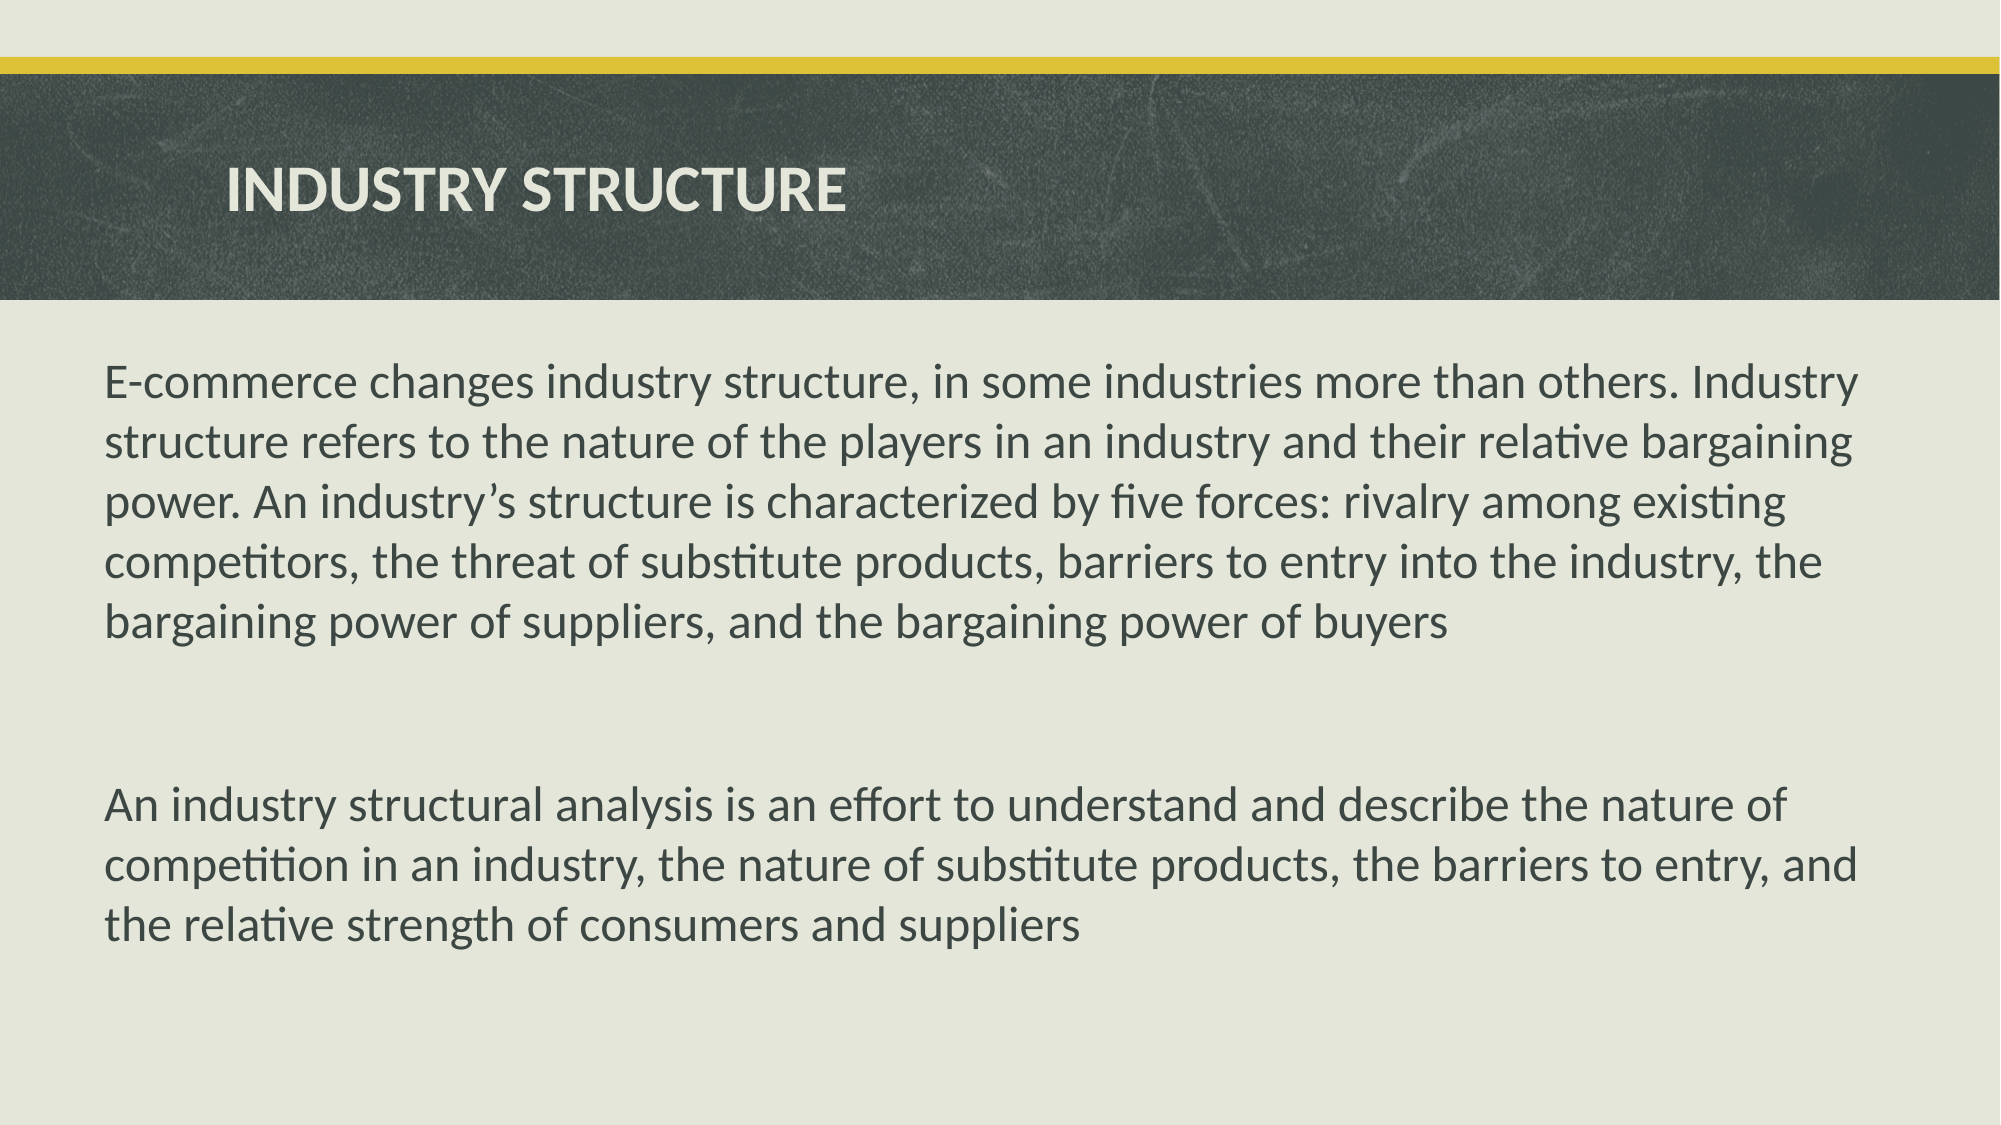

# INDUSTRY STRUCTURE
E-commerce changes industry structure, in some industries more than others. Industry structure refers to the nature of the players in an industry and their relative bargaining power. An industry’s structure is characterized by five forces: rivalry among existing competitors, the threat of substitute products, barriers to entry into the industry, the bargaining power of suppliers, and the bargaining power of buyers

An industry structural analysis is an effort to understand and describe the nature of competition in an industry, the nature of substitute products, the barriers to entry, and the relative strength of consumers and suppliers